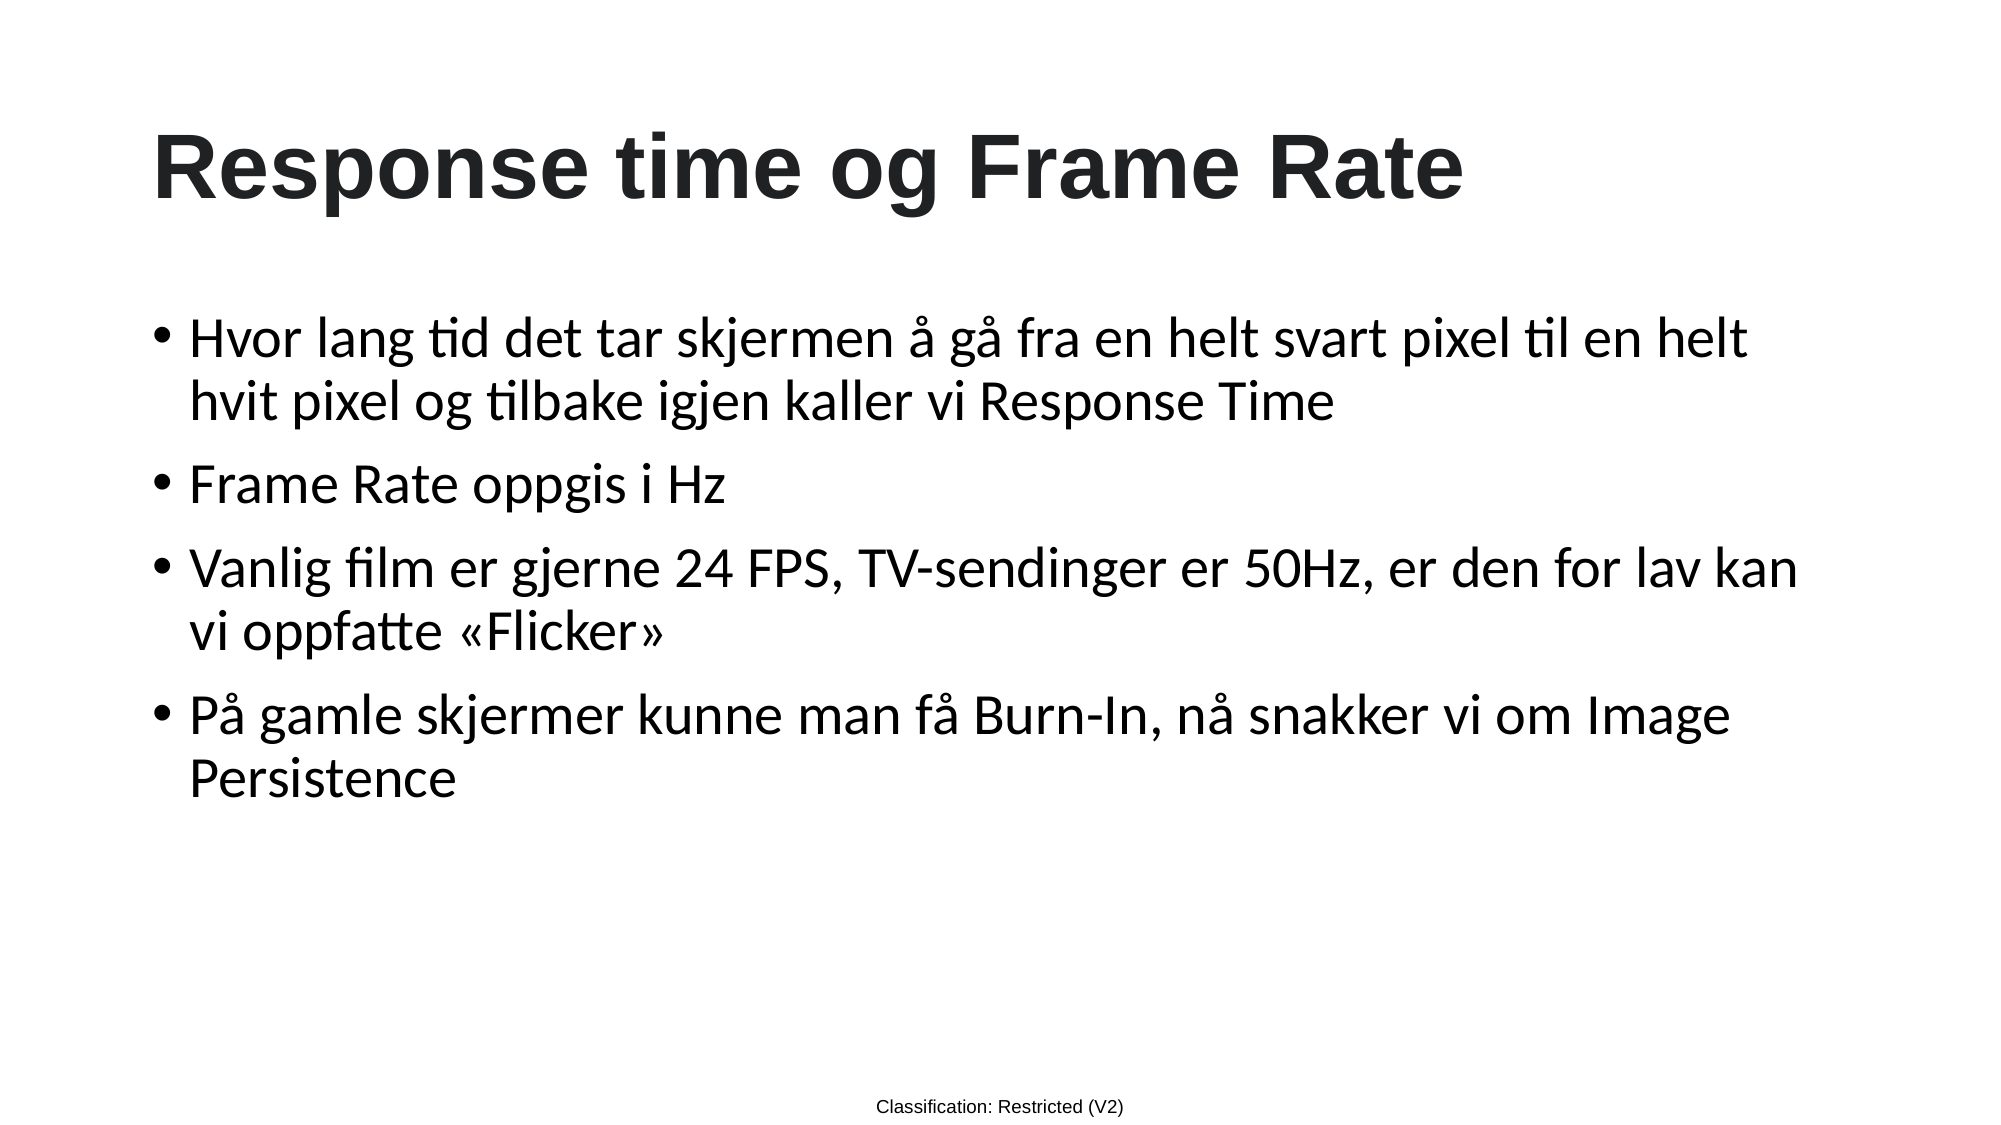

# Response time og Frame Rate
Hvor lang tid det tar skjermen å gå fra en helt svart pixel til en helt hvit pixel og tilbake igjen kaller vi Response Time
Frame Rate oppgis i Hz
Vanlig film er gjerne 24 FPS, TV-sendinger er 50Hz, er den for lav kan vi oppfatte «Flicker»
På gamle skjermer kunne man få Burn-In, nå snakker vi om Image Persistence